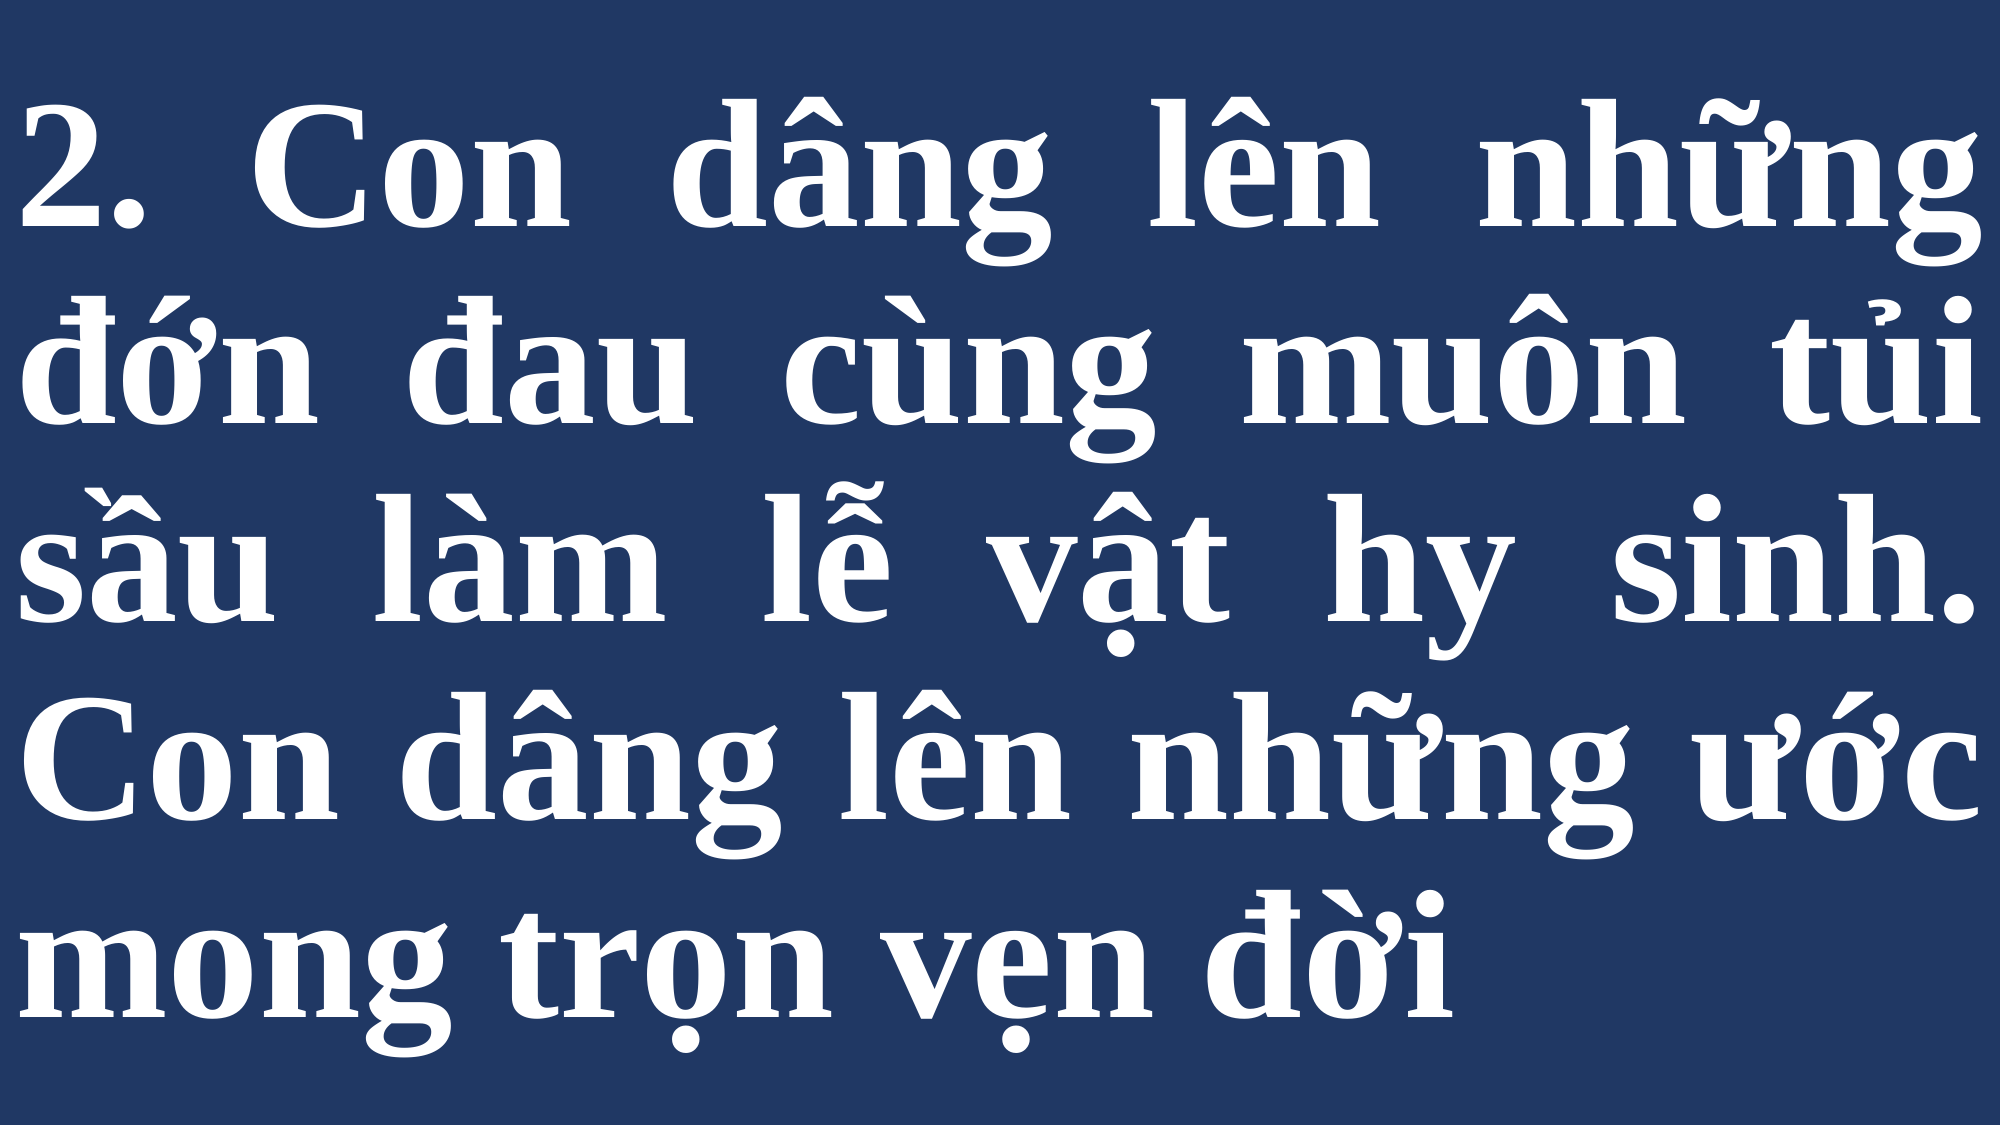

# 2. Con dâng lên những đớn đau cùng muôn tủi sầu làm lễ vật hy sinh. Con dâng lên những ước mong trọn vẹn đời